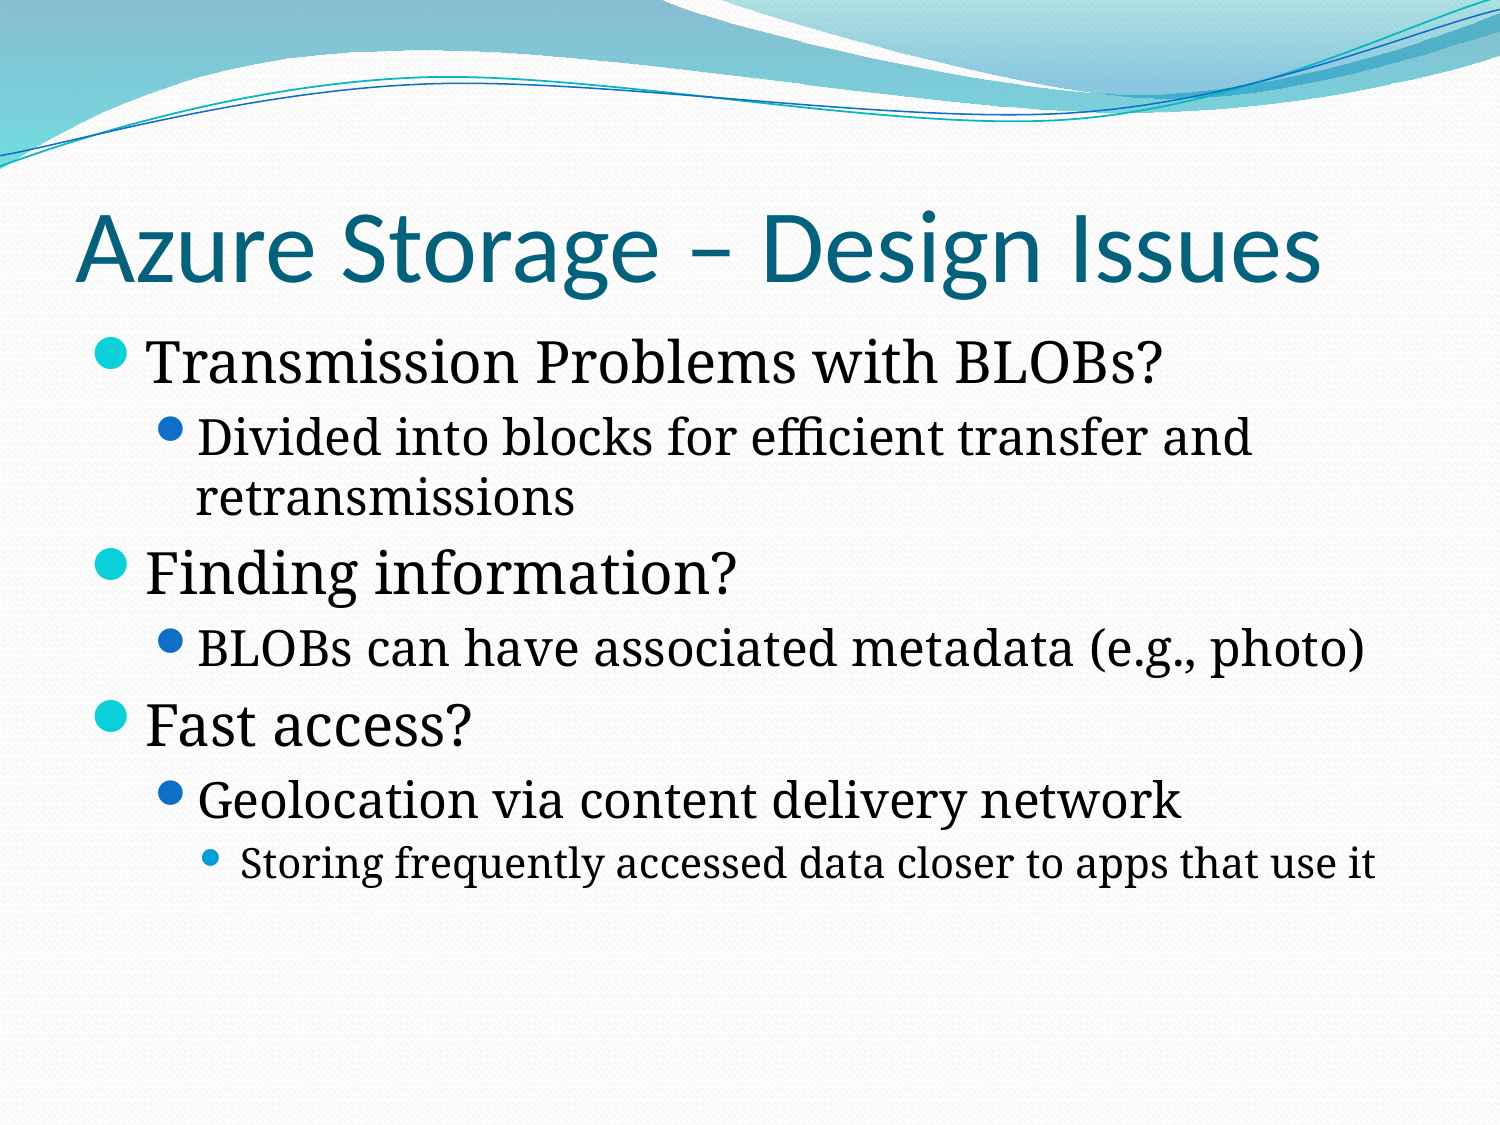

# Azure Storage – Design Issues
Transmission Problems with BLOBs?
Divided into blocks for efficient transfer and retransmissions
Finding information?
BLOBs can have associated metadata (e.g., photo)
Fast access?
Geolocation via content delivery network
Storing frequently accessed data closer to apps that use it